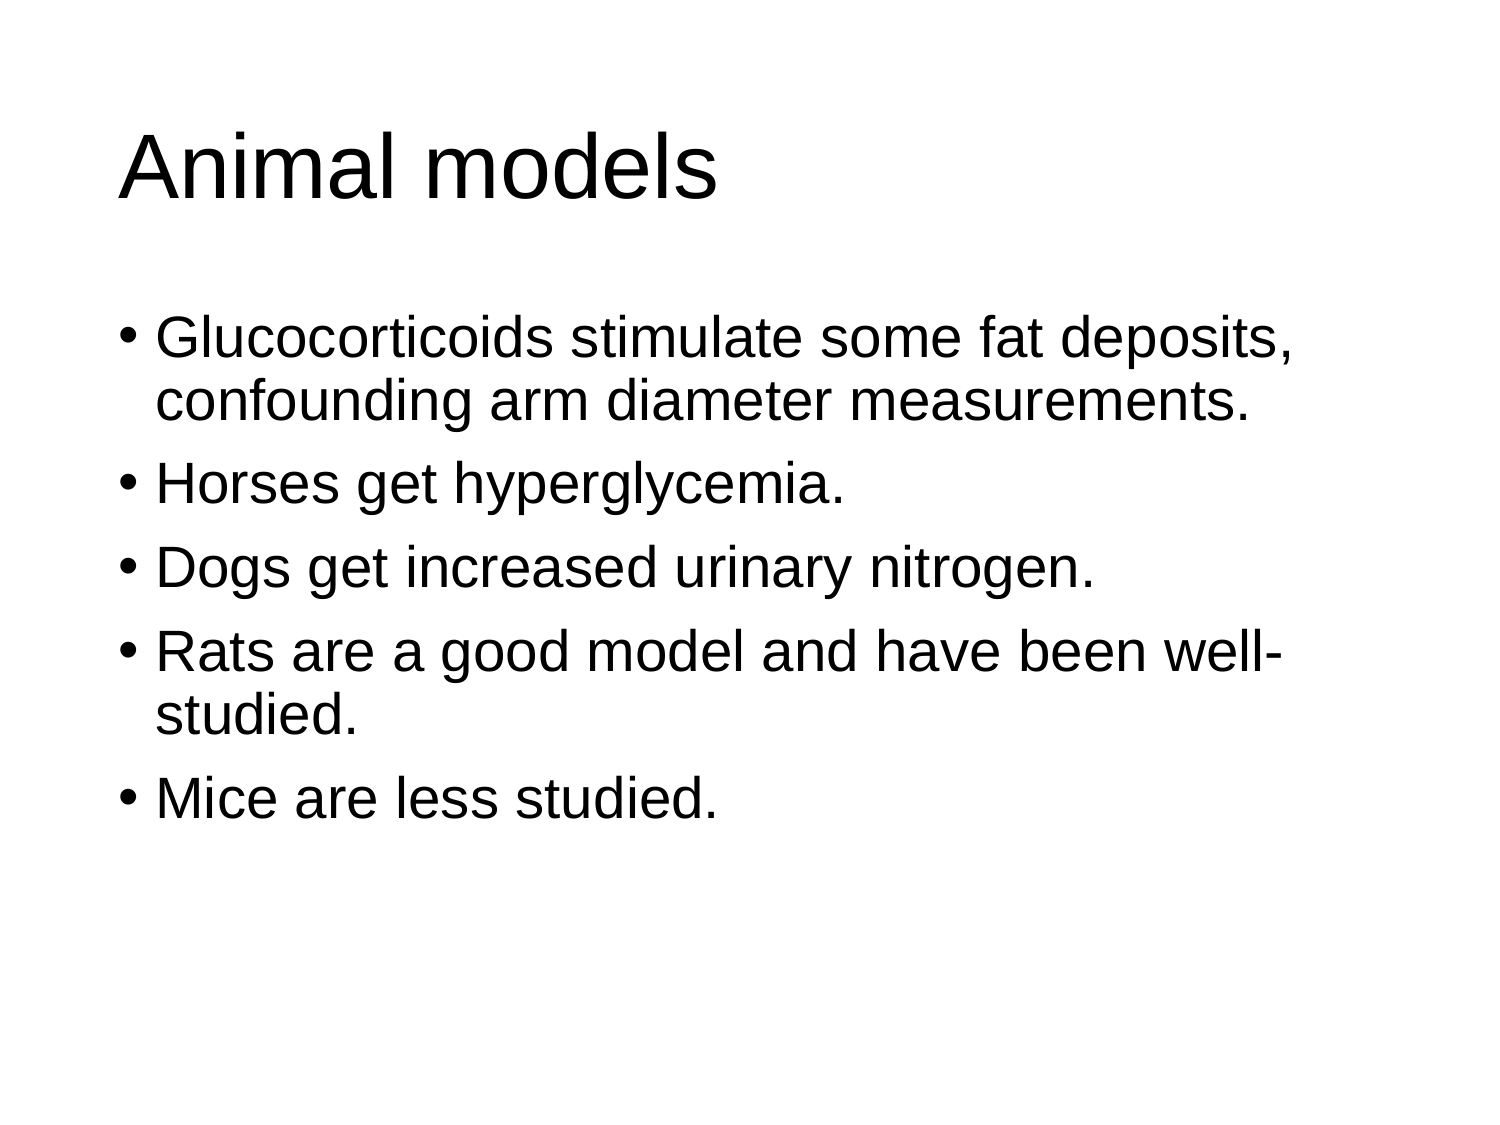

# Animal models
Glucocorticoids stimulate some fat deposits, confounding arm diameter measurements.
Horses get hyperglycemia.
Dogs get increased urinary nitrogen.
Rats are a good model and have been well-studied.
Mice are less studied.